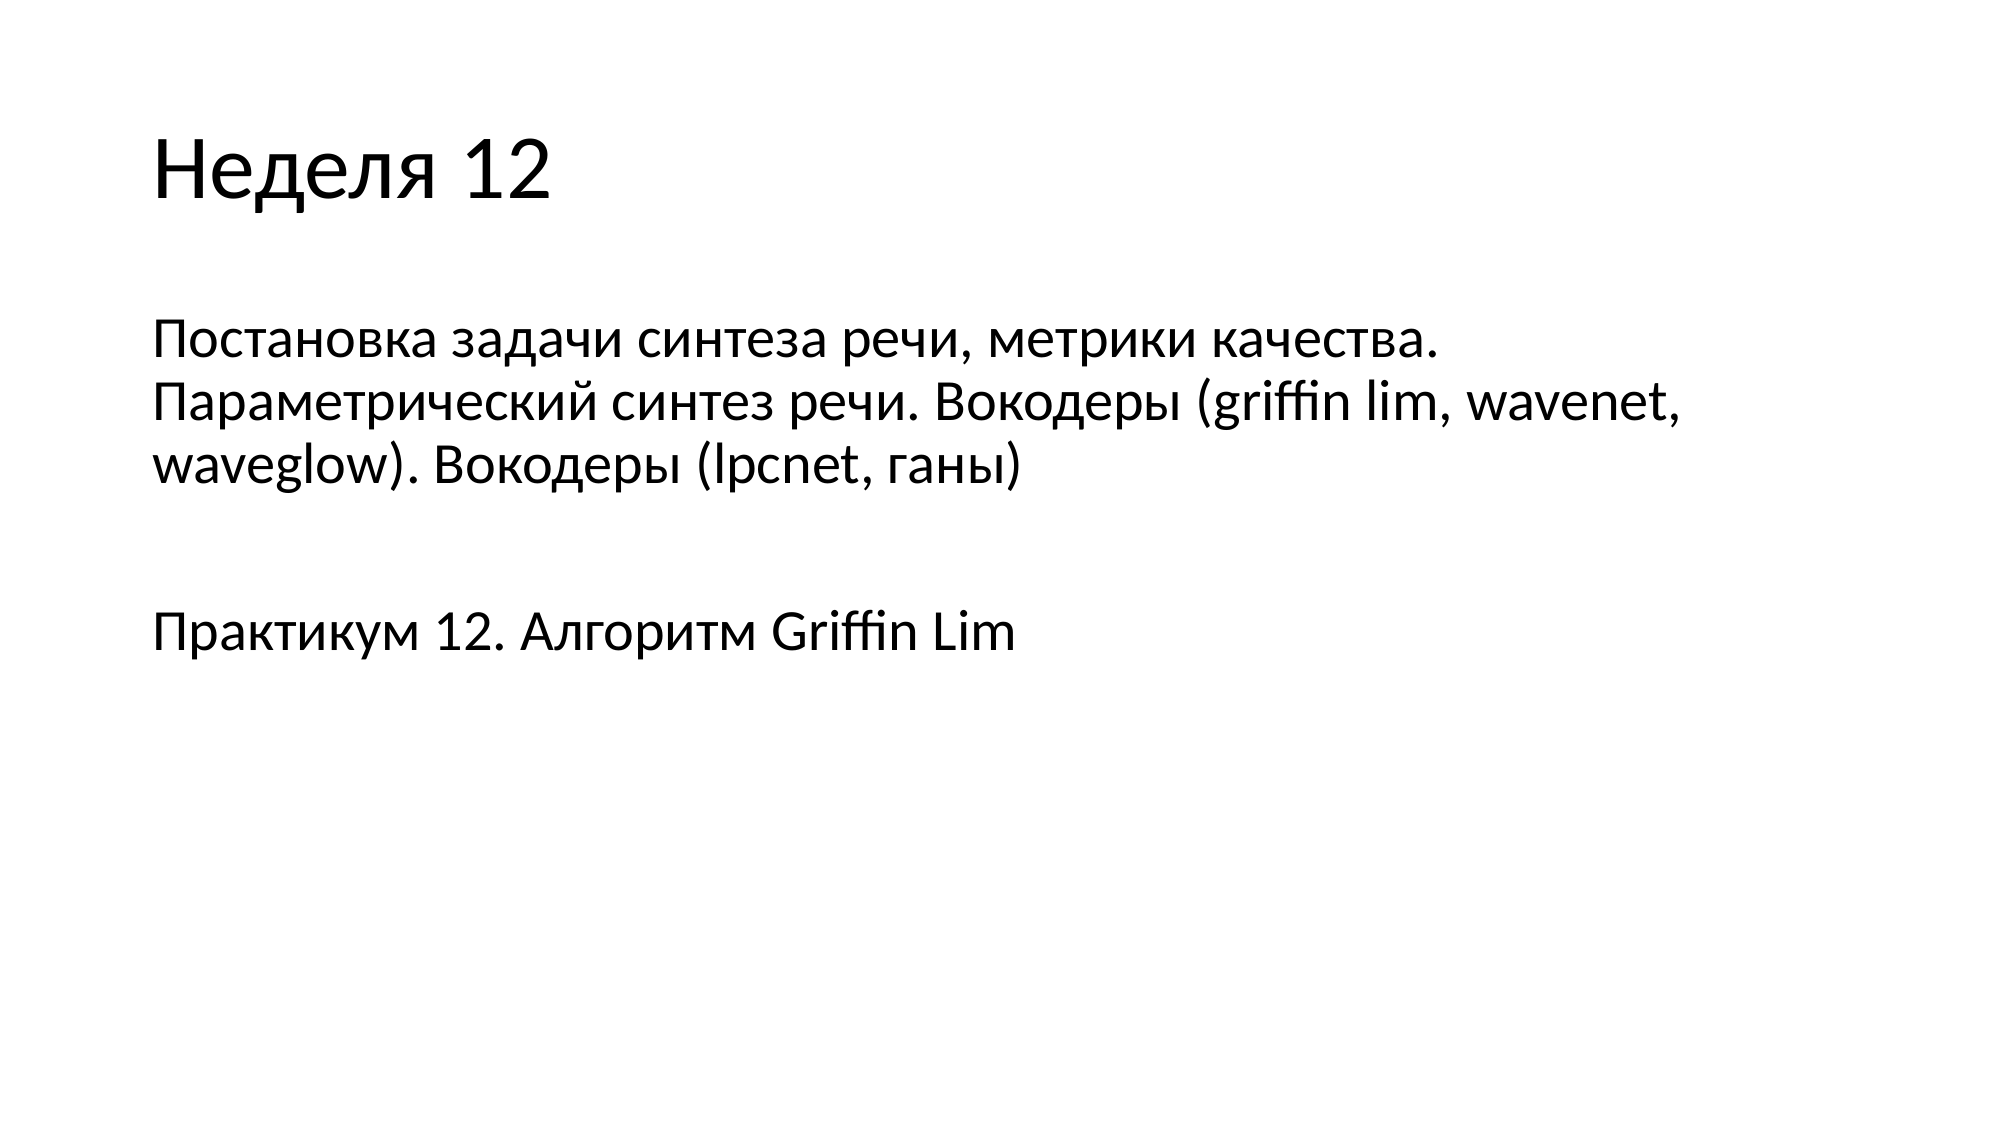

# Неделя 12
Постановка задачи синтеза речи, метрики качества. Параметрический синтез речи. Вокодеры (griffin lim, wavenet, waveglow). Вокодеры (lpcnet, ганы)

Практикум 12. Алгоритм Griffin Lim